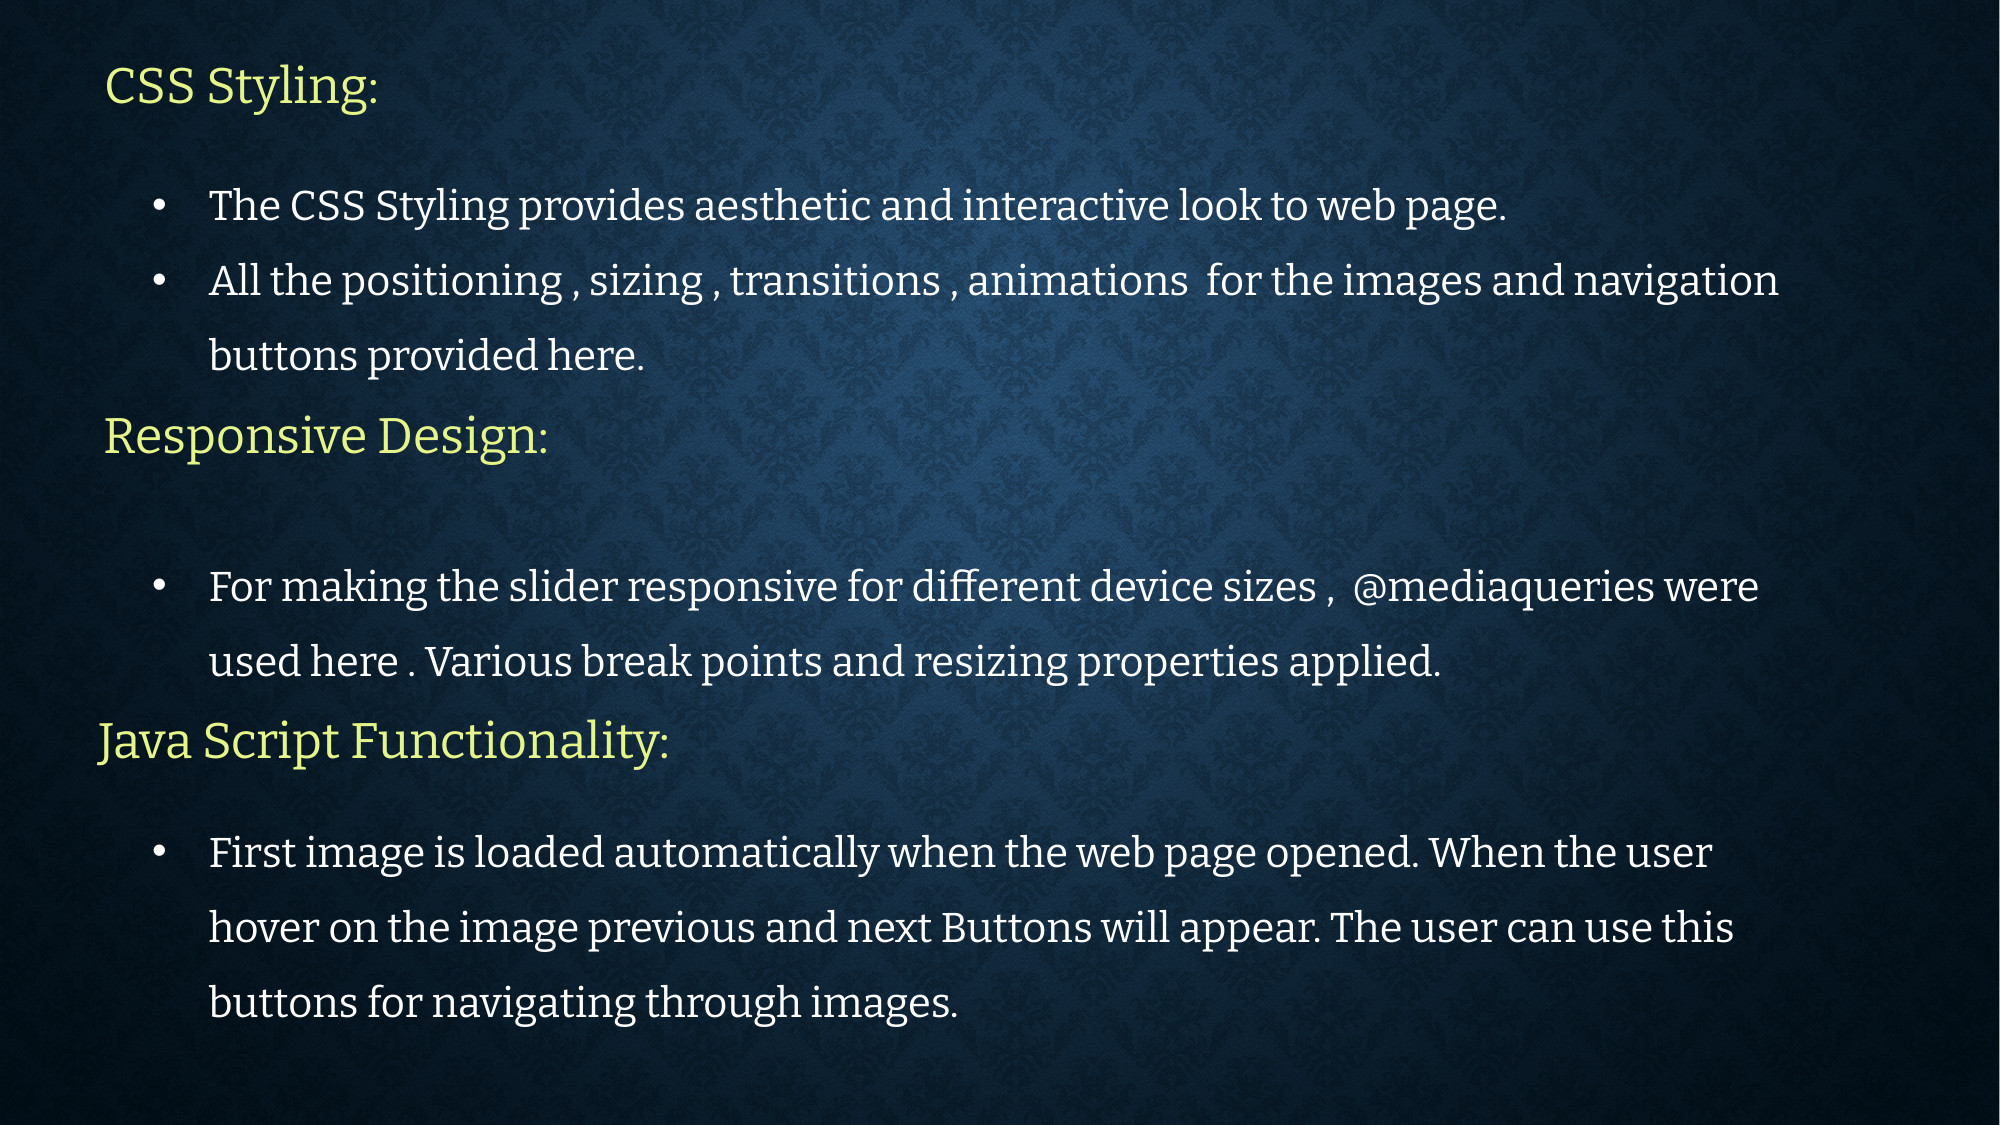

CSS Styling:
The CSS Styling provides aesthetic and interactive look to web page.
All the positioning , sizing , transitions , animations  for the images and navigation buttons provided here.
Responsive Design:
For making the slider responsive for different device sizes ,  @mediaqueries were used here . Various break points and resizing properties applied.
Java Script Functionality:
First image is loaded automatically when the web page opened. When the user hover on the image previous and next Buttons will appear. The user can use this buttons for navigating through images.